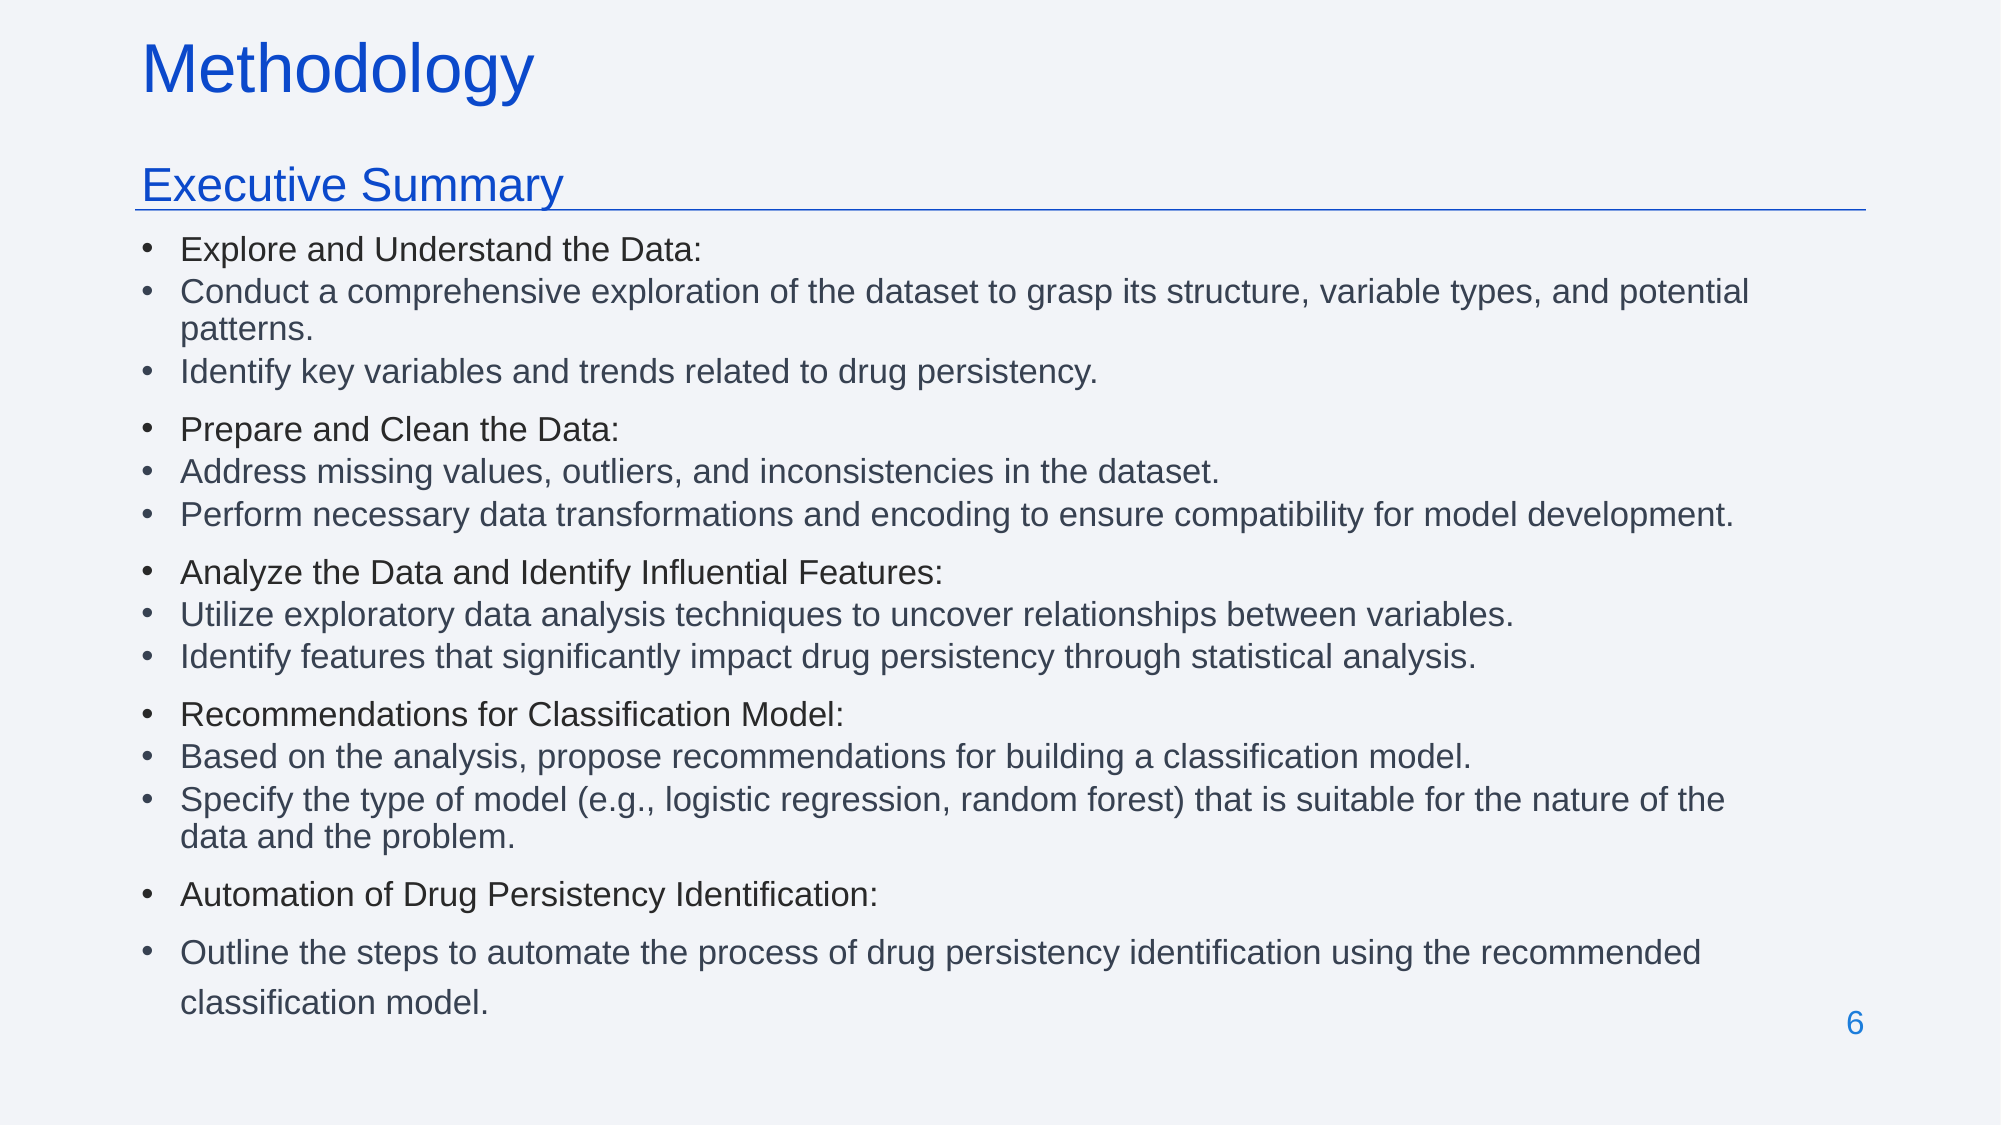

Methodology
Executive Summary
Explore and Understand the Data:
Conduct a comprehensive exploration of the dataset to grasp its structure, variable types, and potential patterns.
Identify key variables and trends related to drug persistency.
Prepare and Clean the Data:
Address missing values, outliers, and inconsistencies in the dataset.
Perform necessary data transformations and encoding to ensure compatibility for model development.
Analyze the Data and Identify Influential Features:
Utilize exploratory data analysis techniques to uncover relationships between variables.
Identify features that significantly impact drug persistency through statistical analysis.
Recommendations for Classification Model:
Based on the analysis, propose recommendations for building a classification model.
Specify the type of model (e.g., logistic regression, random forest) that is suitable for the nature of the data and the problem.
Automation of Drug Persistency Identification:
Outline the steps to automate the process of drug persistency identification using the recommended classification model.

6